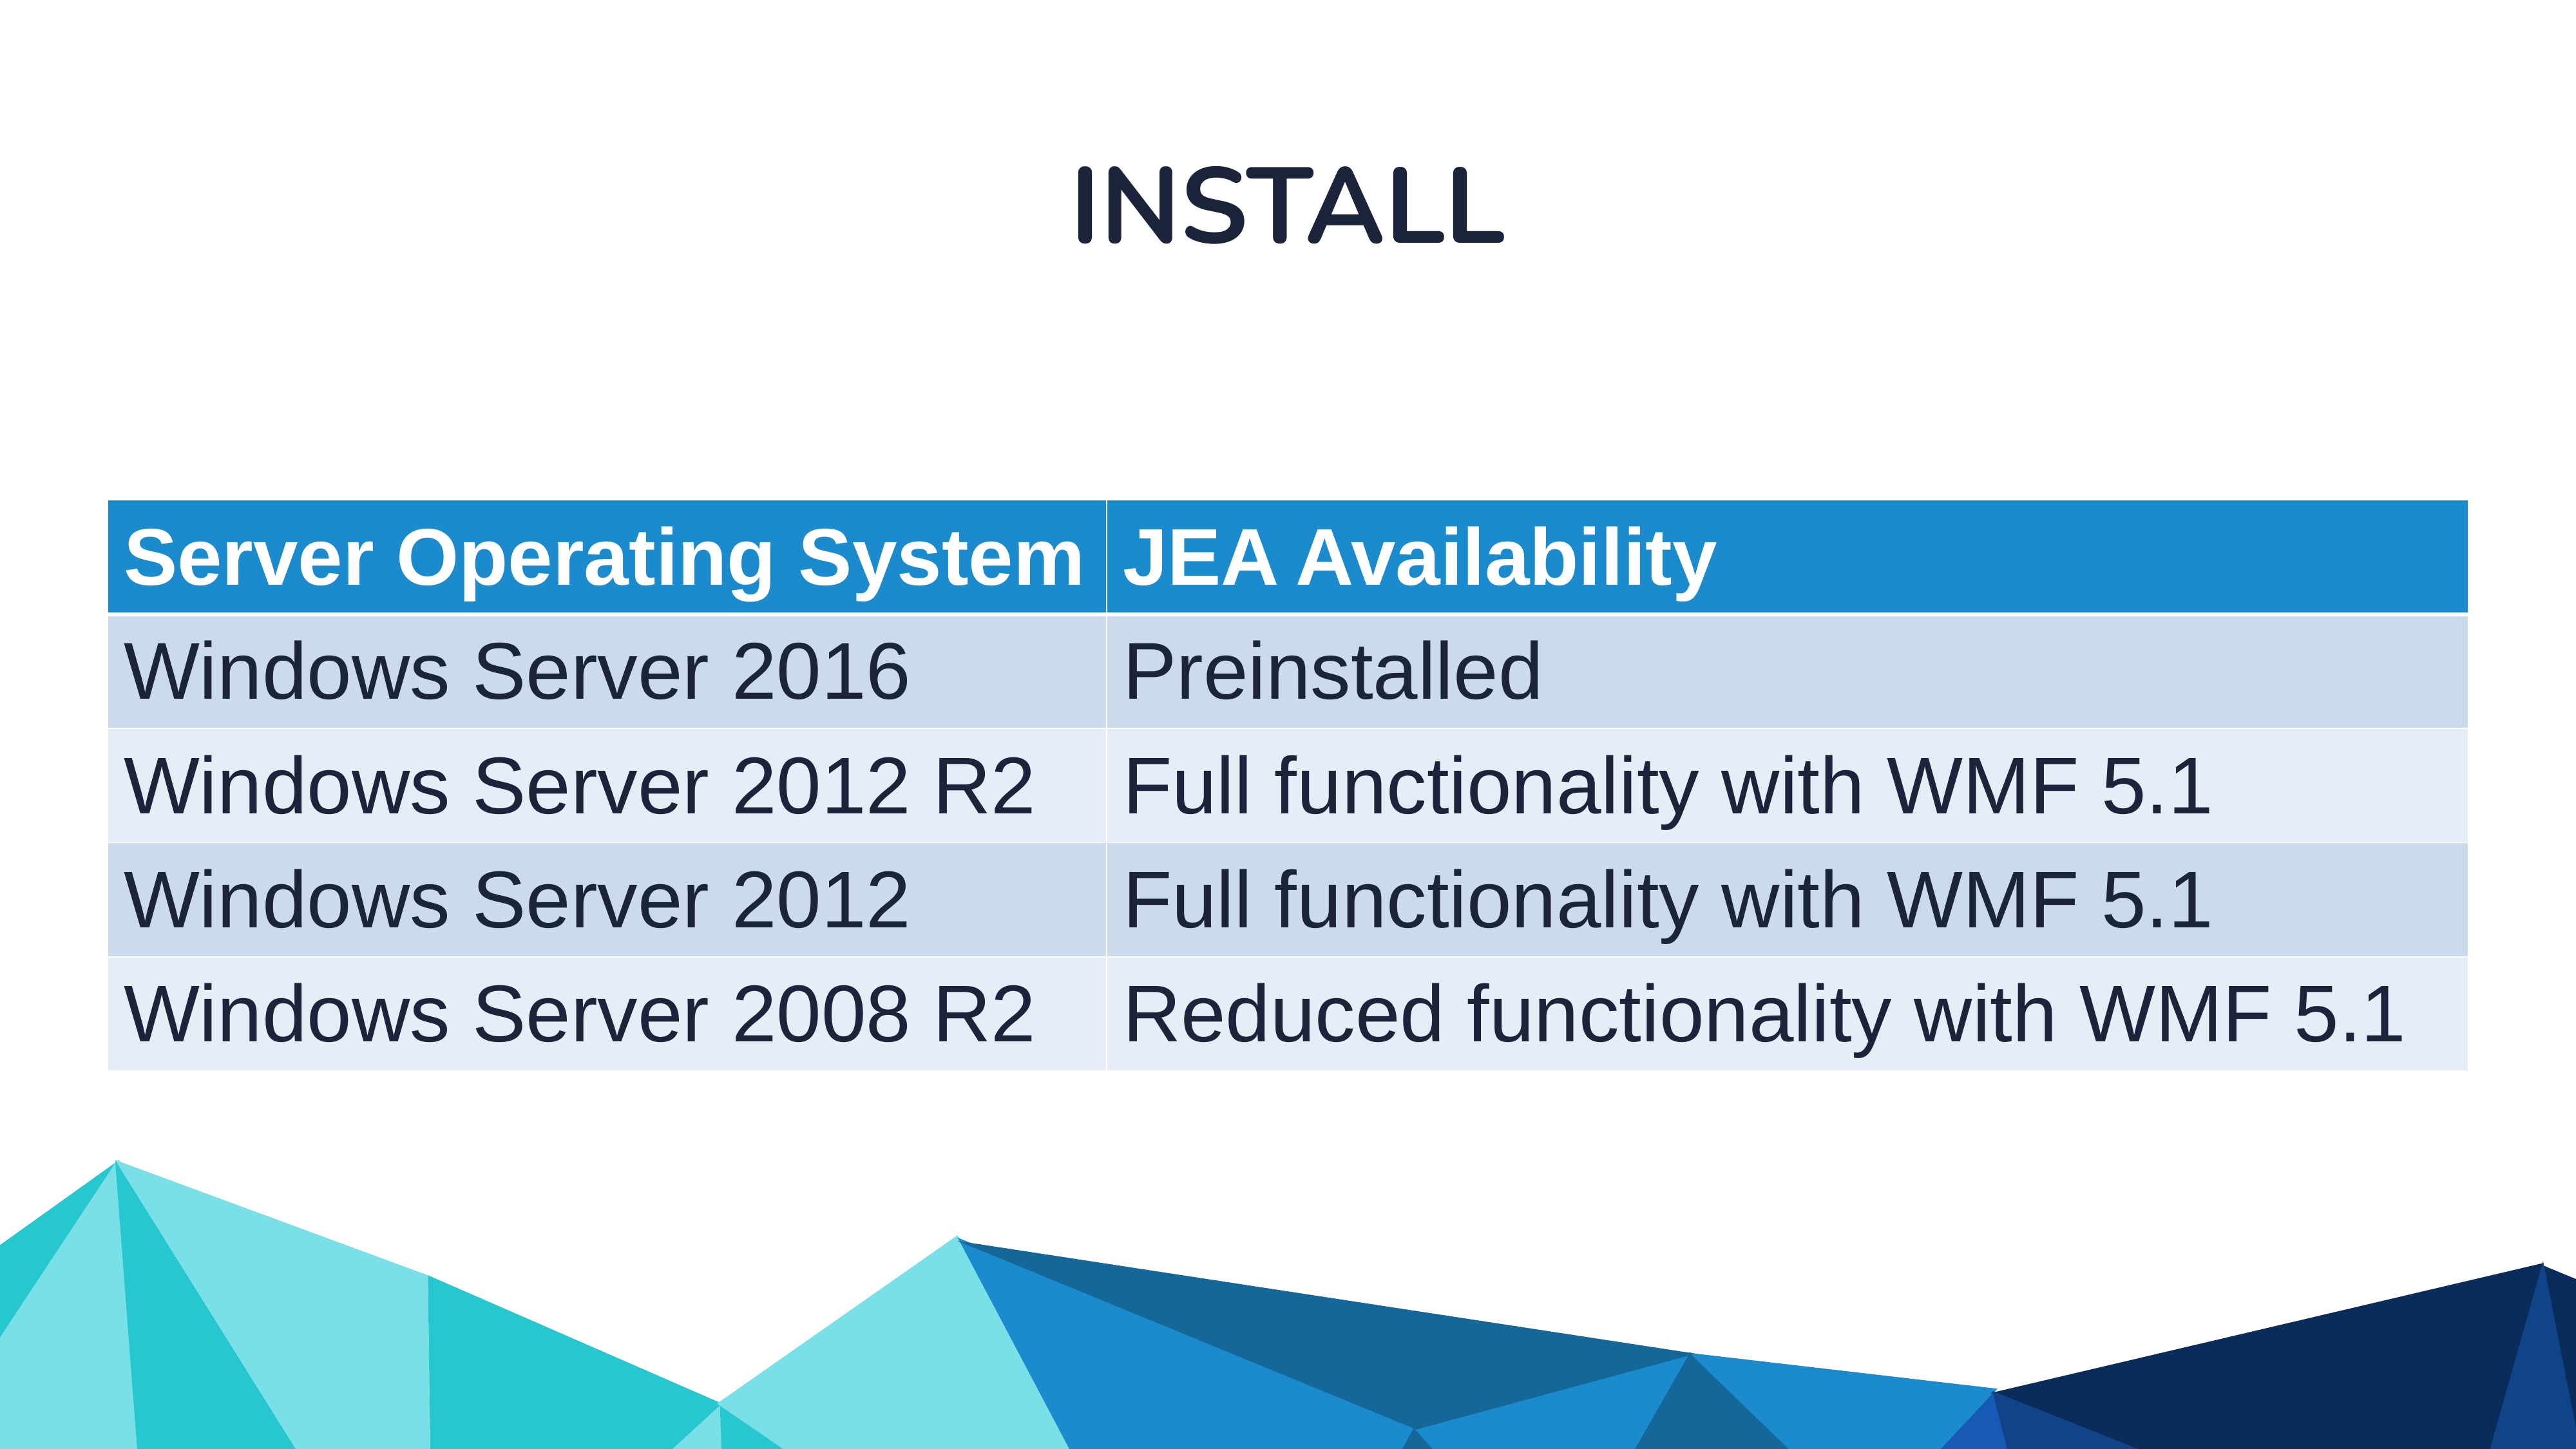

INSTALL
| Server Operating System | JEA Availability |
| --- | --- |
| Windows Server 2016 | Preinstalled |
| Windows Server 2012 R2 | Full functionality with WMF 5.1 |
| Windows Server 2012 | Full functionality with WMF 5.1 |
| Windows Server 2008 R2 | Reduced functionality with WMF 5.1 |